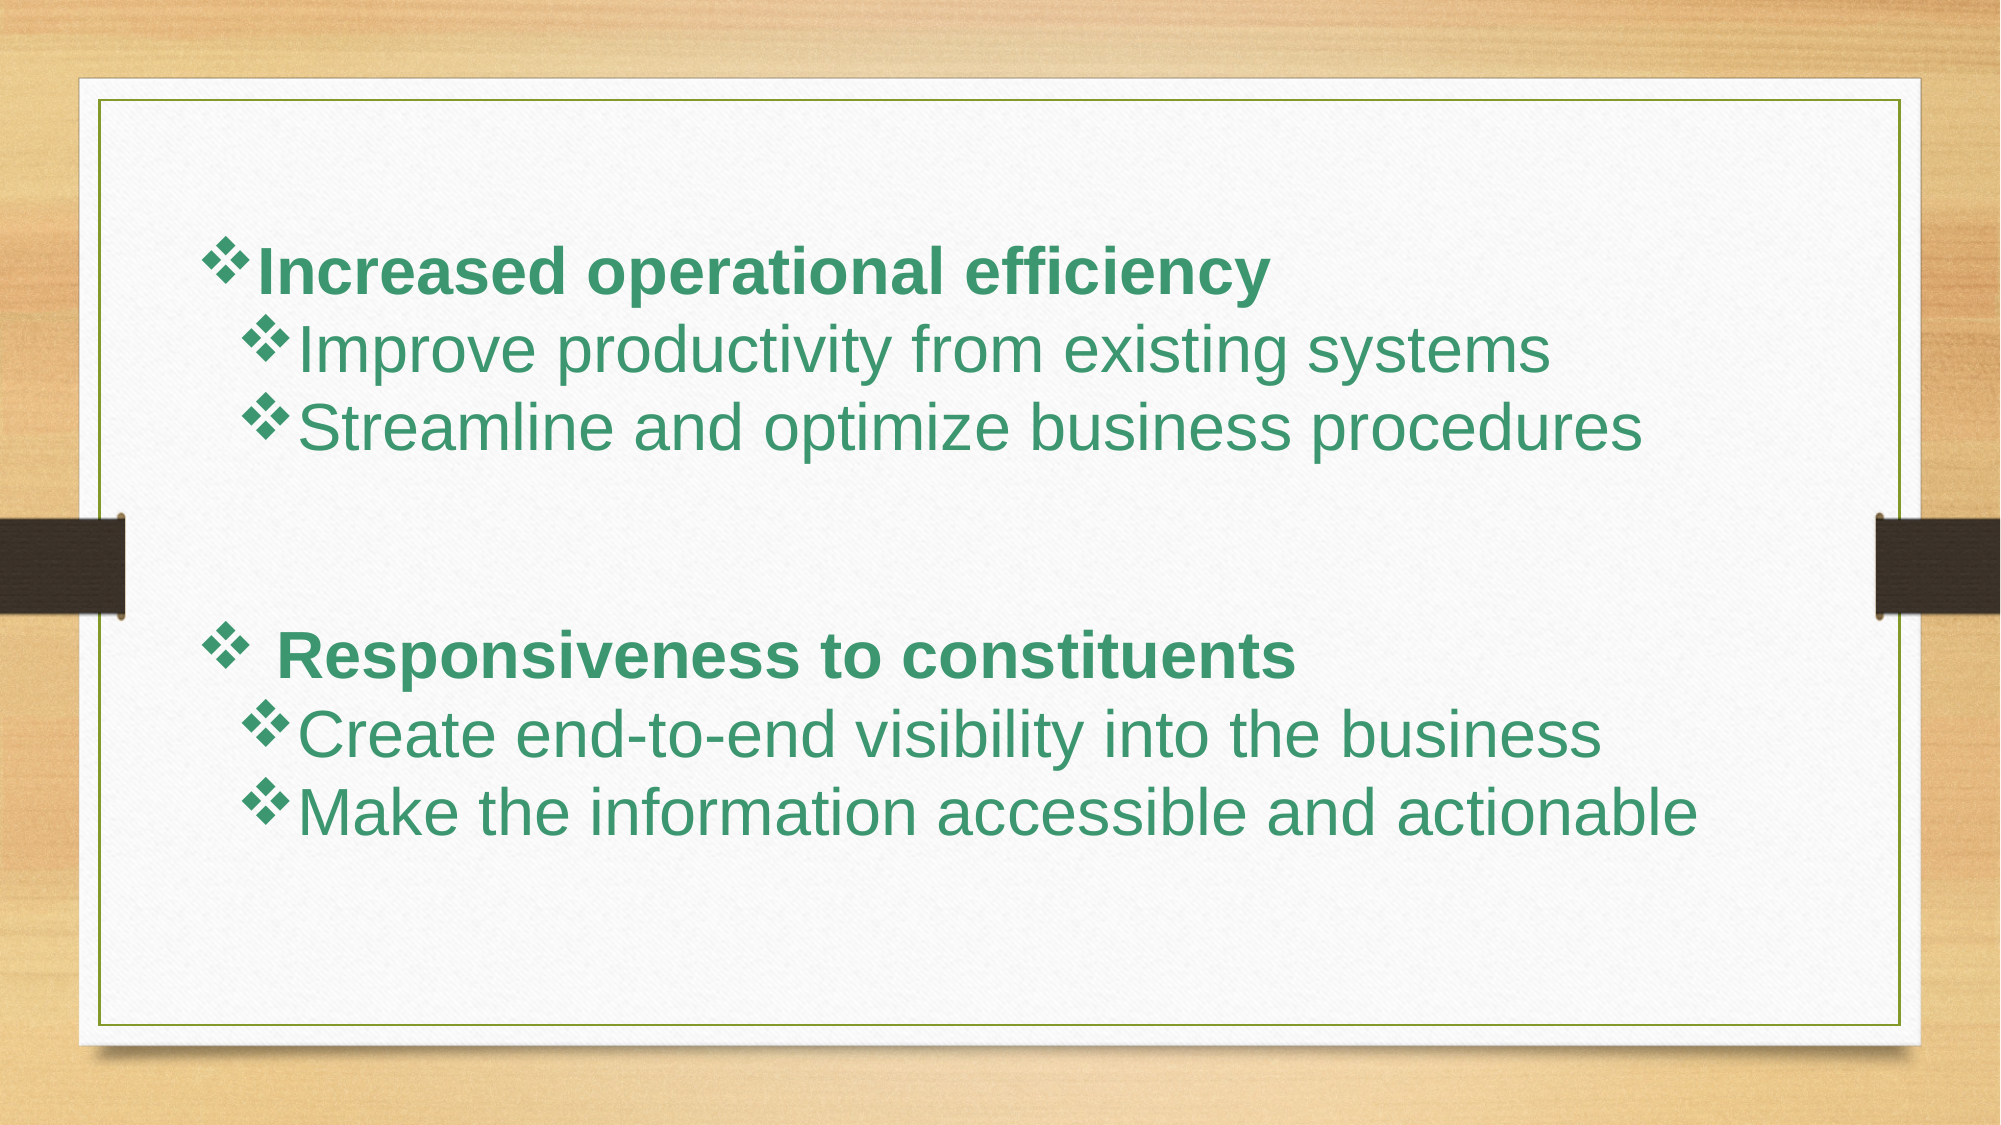

Increased operational efficiency
Improve productivity from existing systems
Streamline and optimize business procedures

 Responsiveness to constituents
Create end-to-end visibility into the business
Make the information accessible and actionable